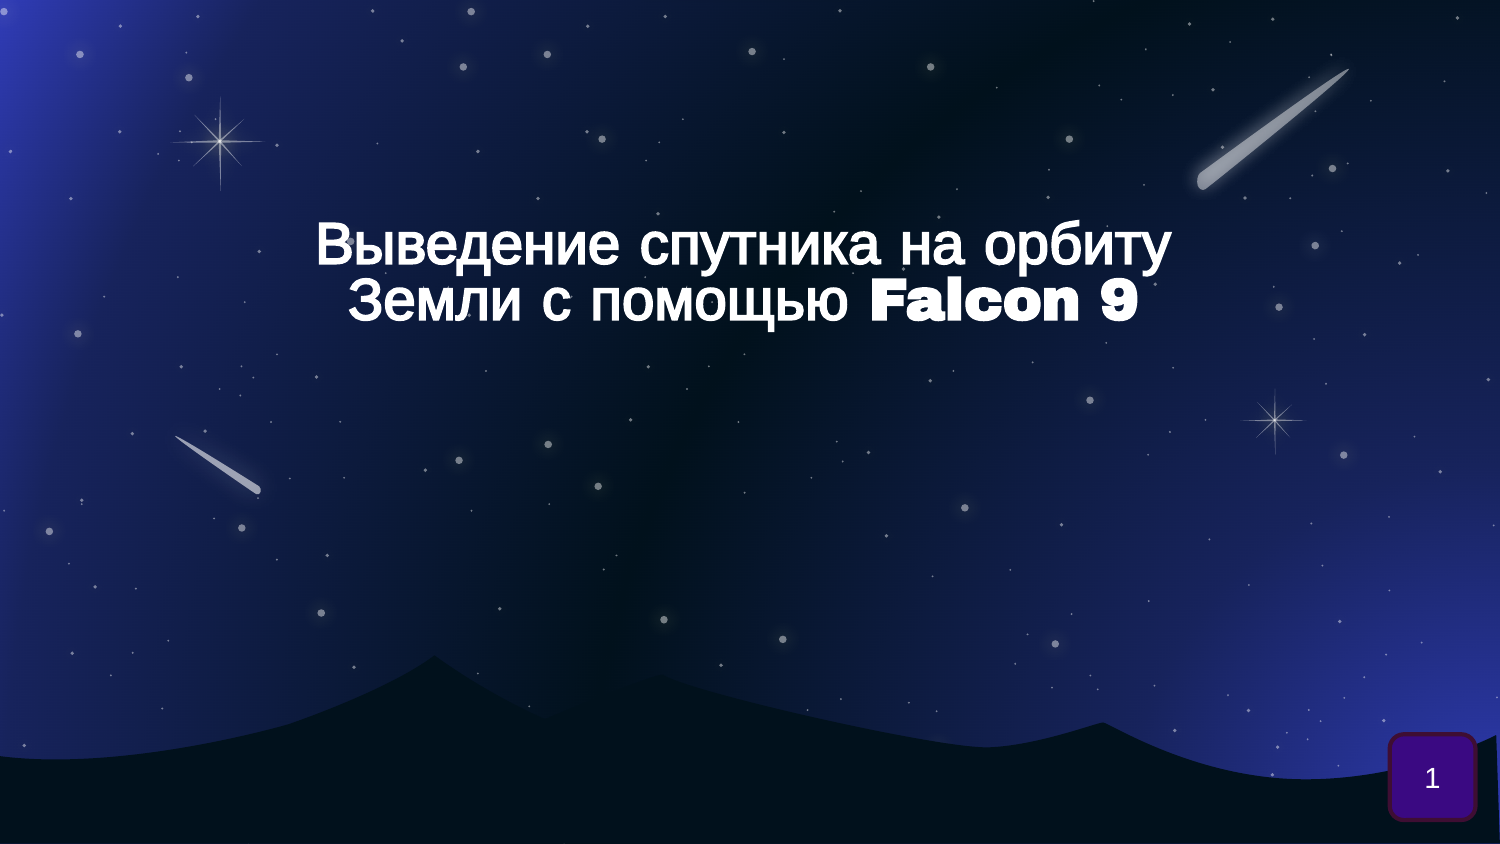

# Выведение спутника на орбиту Земли с помощью Falcon 9

1